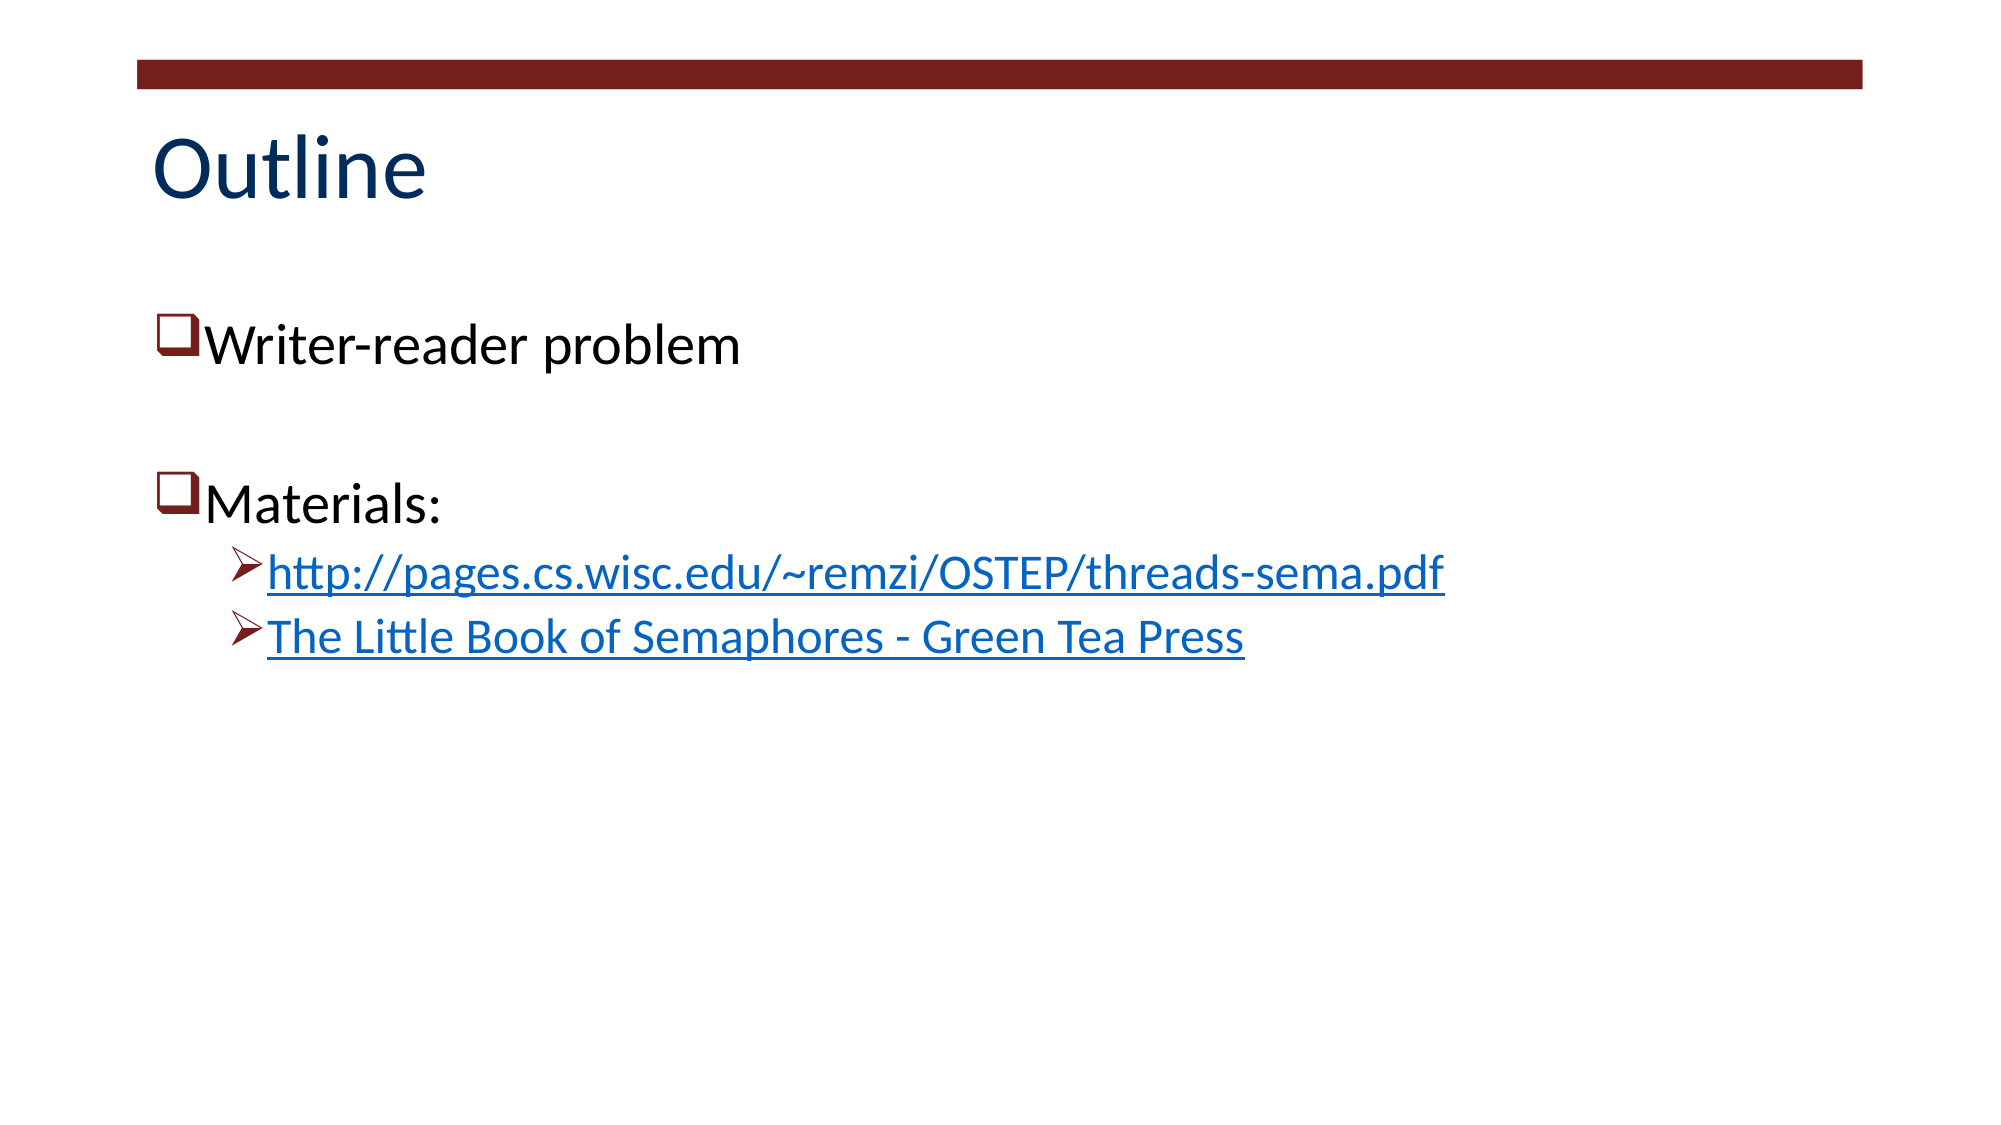

# Outline
Writer-reader problem

Materials:
http://pages.cs.wisc.edu/~remzi/OSTEP/threads-sema.pdf
The Little Book of Semaphores - Green Tea Press